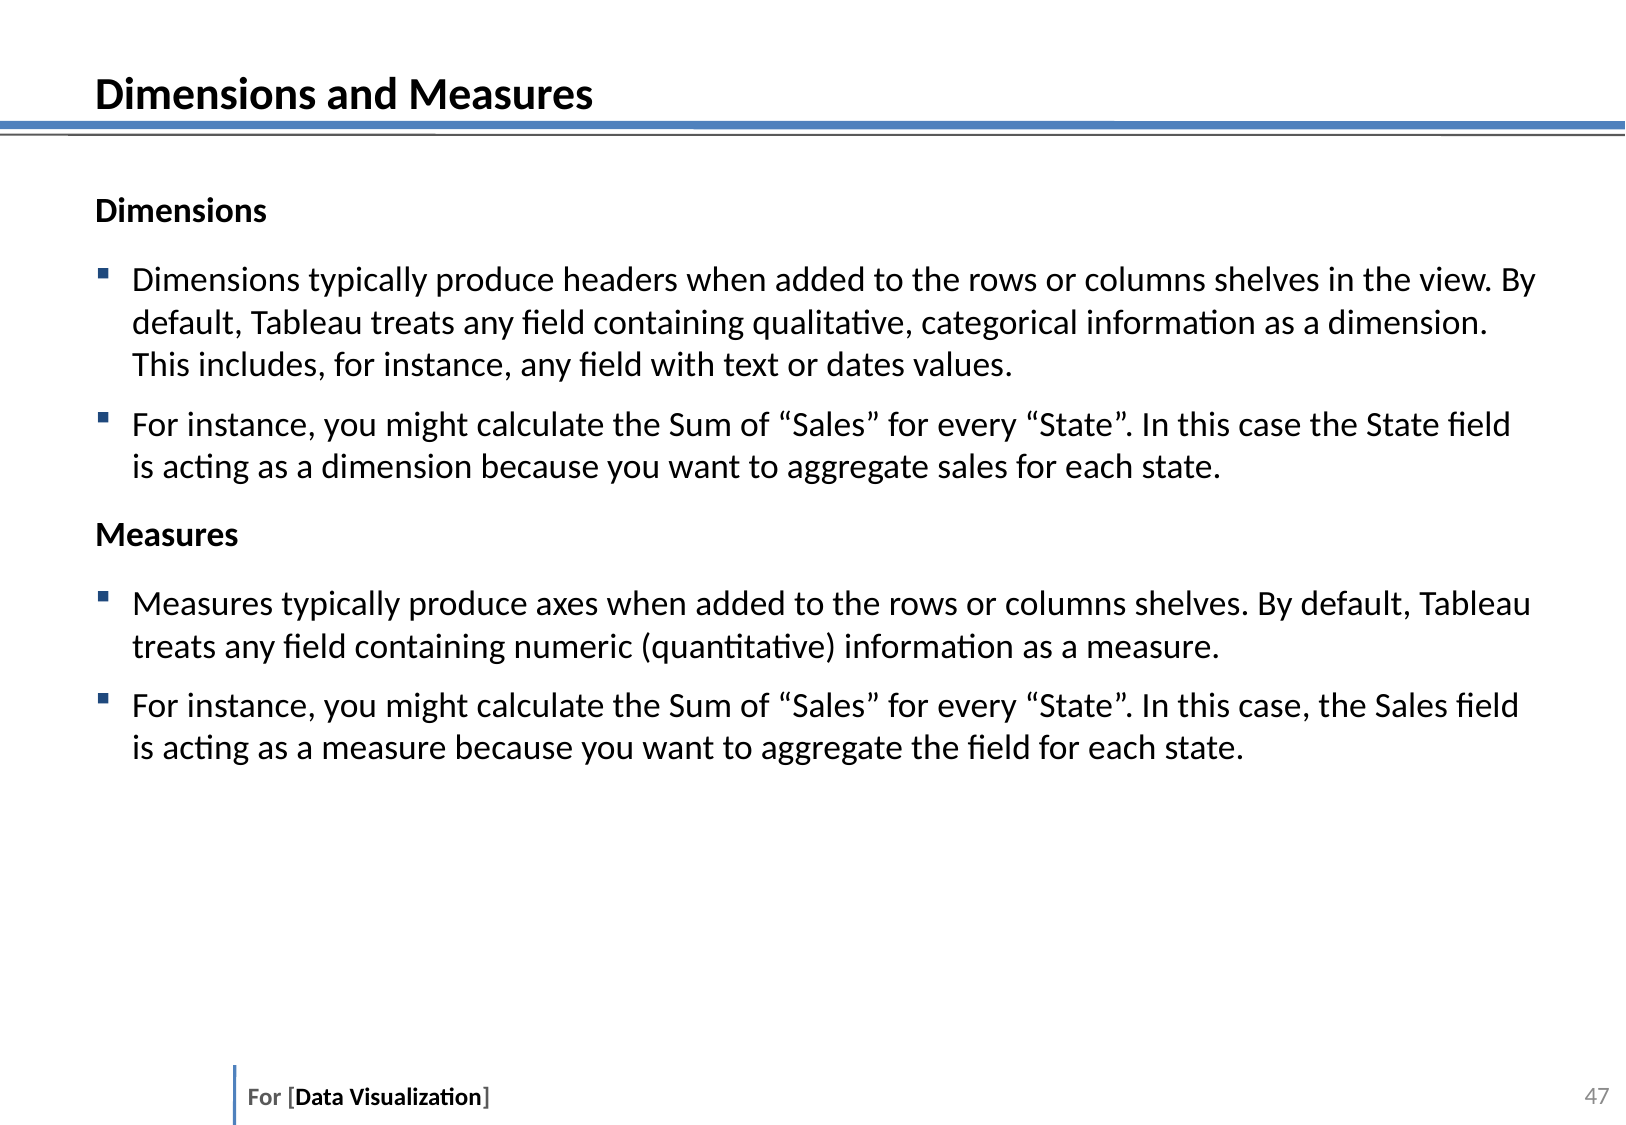

# Dimensions and Measures
Dimensions
Dimensions typically produce headers when added to the rows or columns shelves in the view. By default, Tableau treats any field containing qualitative, categorical information as a dimension. This includes, for instance, any field with text or dates values.
For instance, you might calculate the Sum of “Sales” for every “State”. In this case the State field is acting as a dimension because you want to aggregate sales for each state.
Measures
Measures typically produce axes when added to the rows or columns shelves. By default, Tableau treats any field containing numeric (quantitative) information as a measure.
For instance, you might calculate the Sum of “Sales” for every “State”. In this case, the Sales field is acting as a measure because you want to aggregate the field for each state.
47